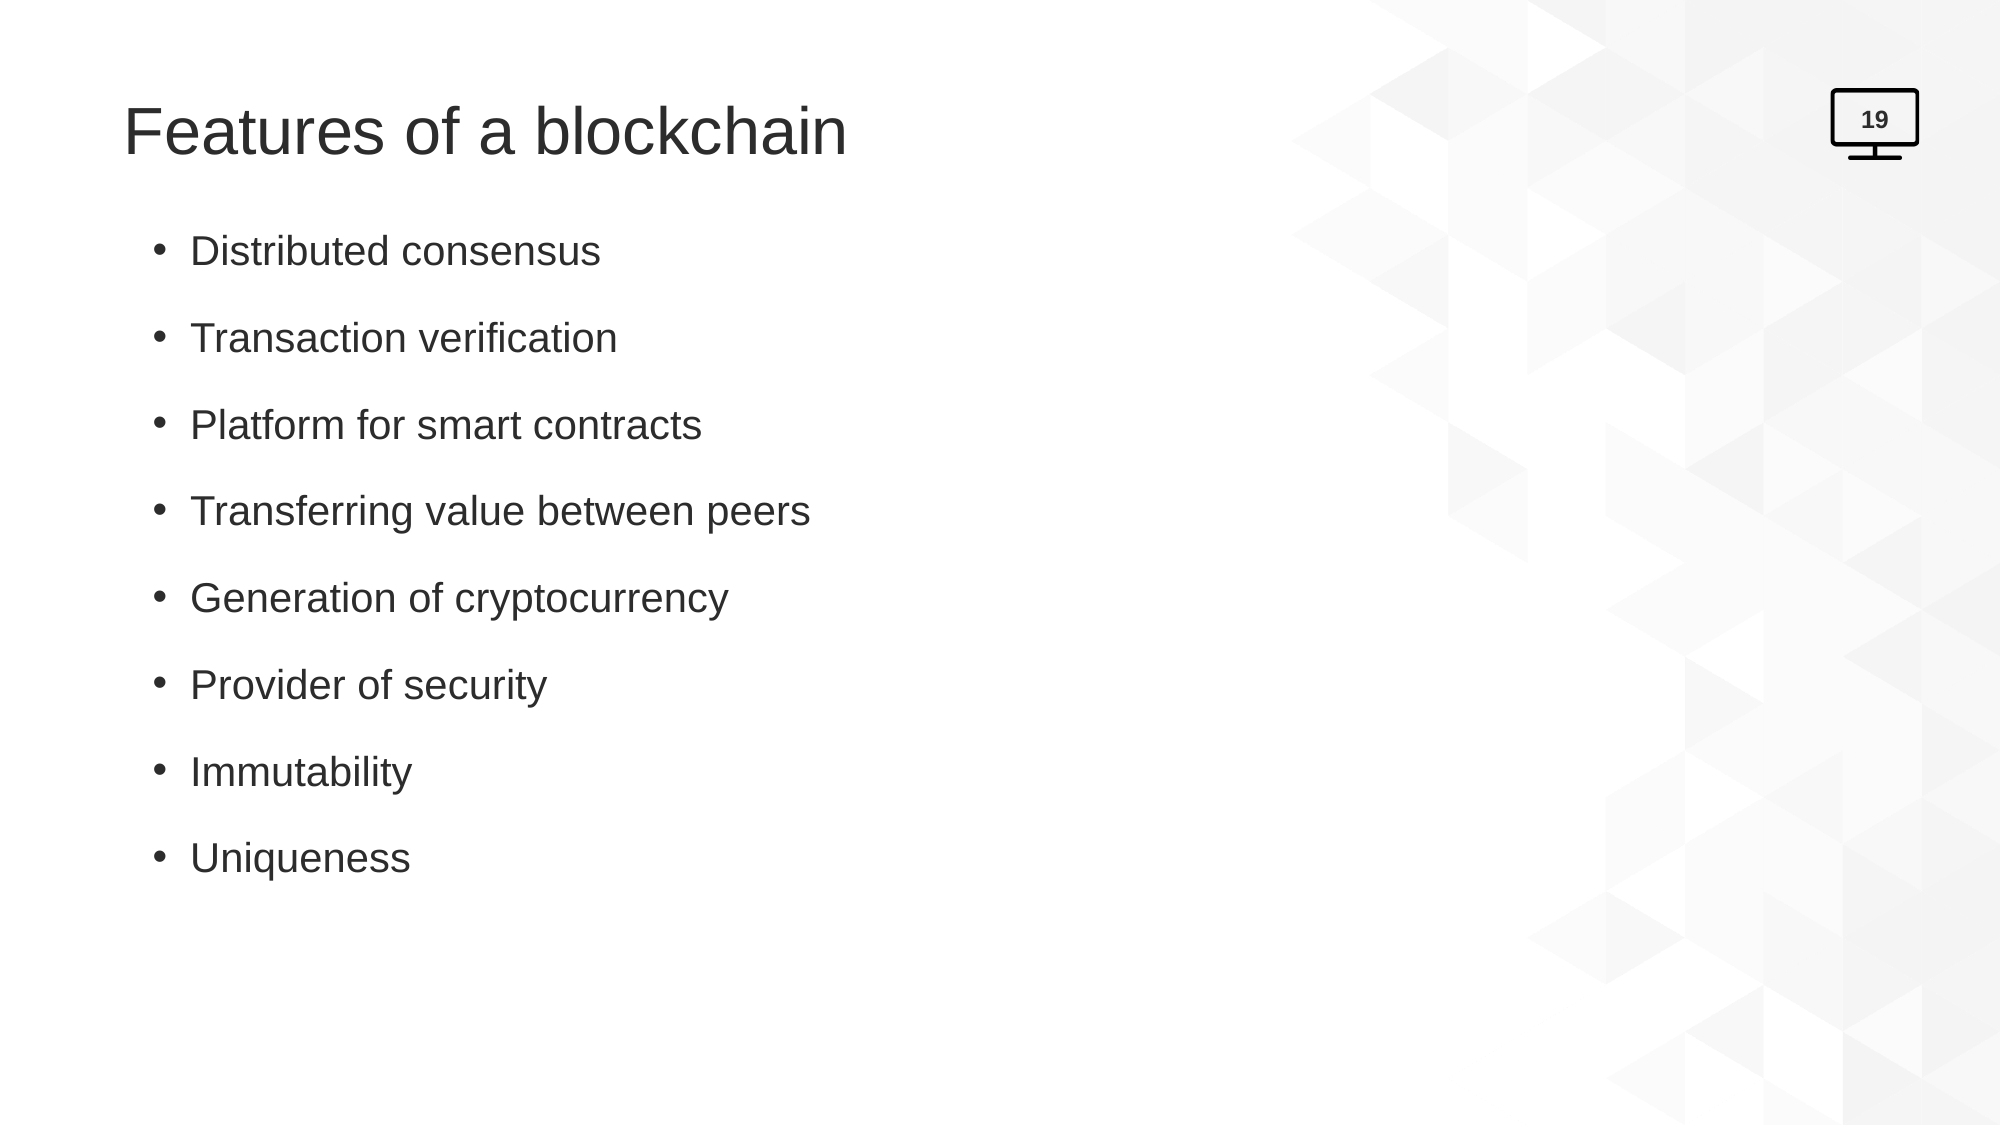

# Features of a blockchain
19
Distributed consensus
Transaction verification
Platform for smart contracts
Transferring value between peers
Generation of cryptocurrency
Provider of security
Immutability
Uniqueness